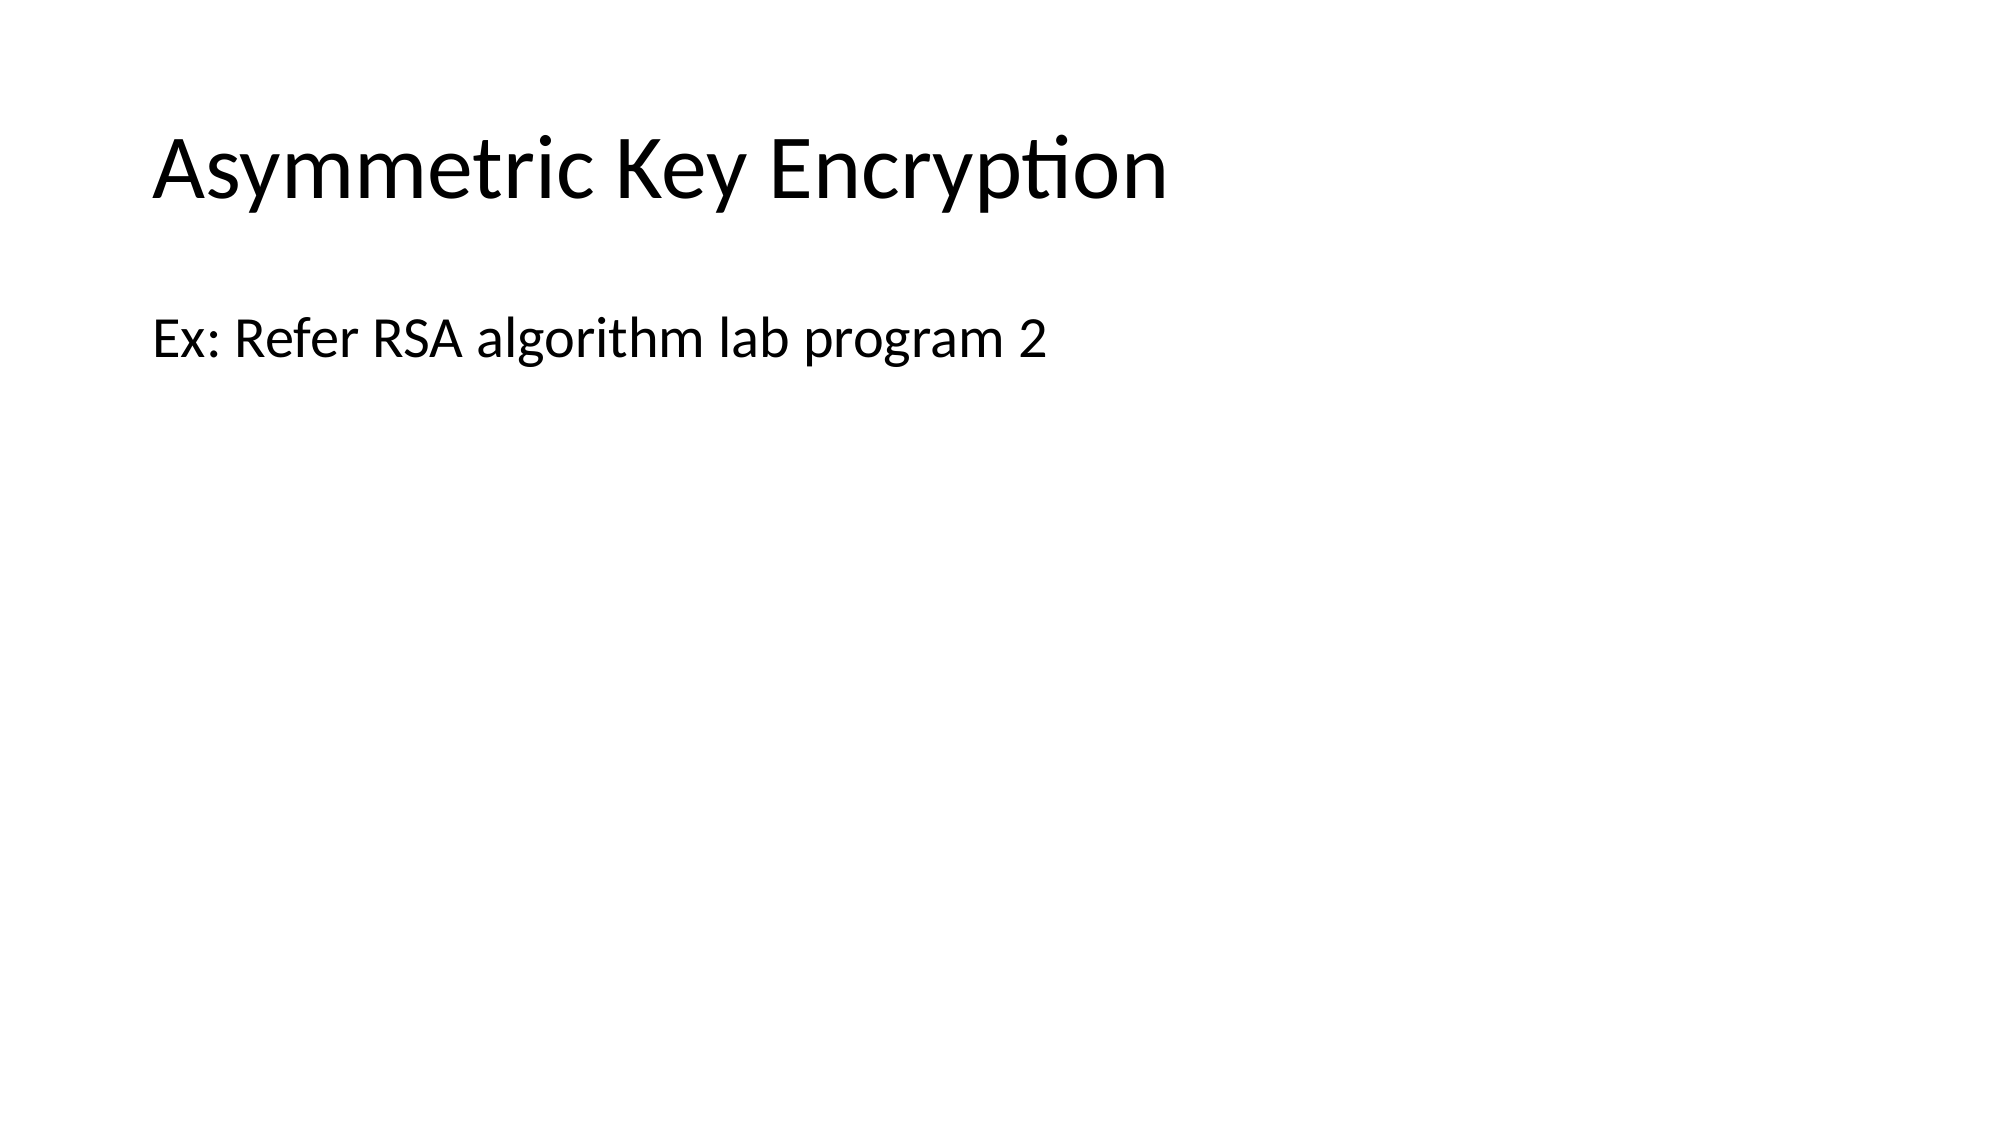

# Asymmetric Key Encryption
Ex: Refer RSA algorithm lab program 2